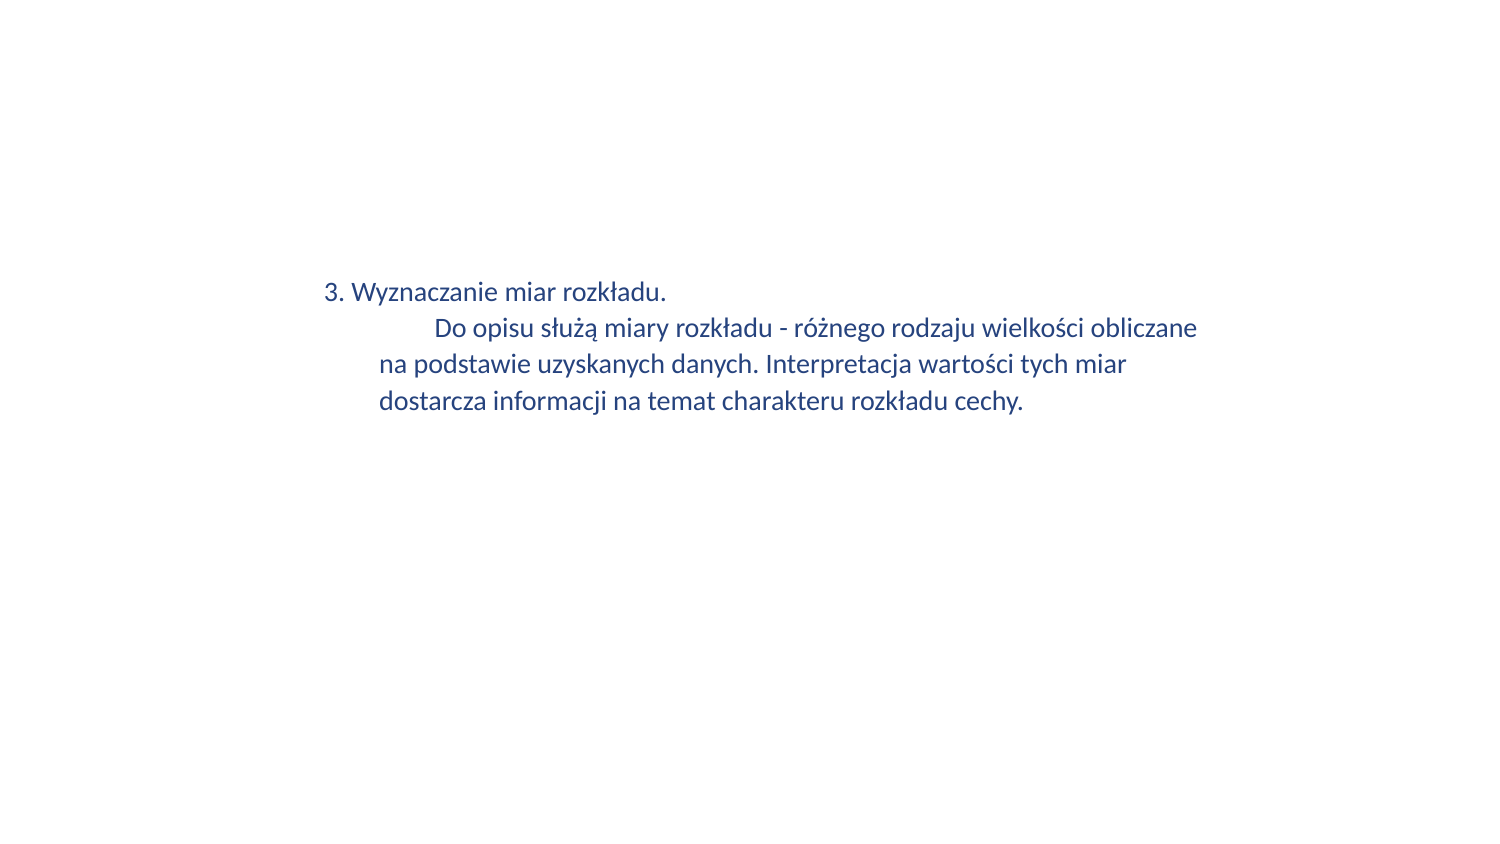

3. Wyznaczanie miar rozkładu.
Do opisu służą miary rozkładu - różnego rodzaju wielkości obliczane na podstawie uzyskanych danych. Interpretacja wartości tych miar dostarcza informacji na temat charakteru rozkładu cechy.